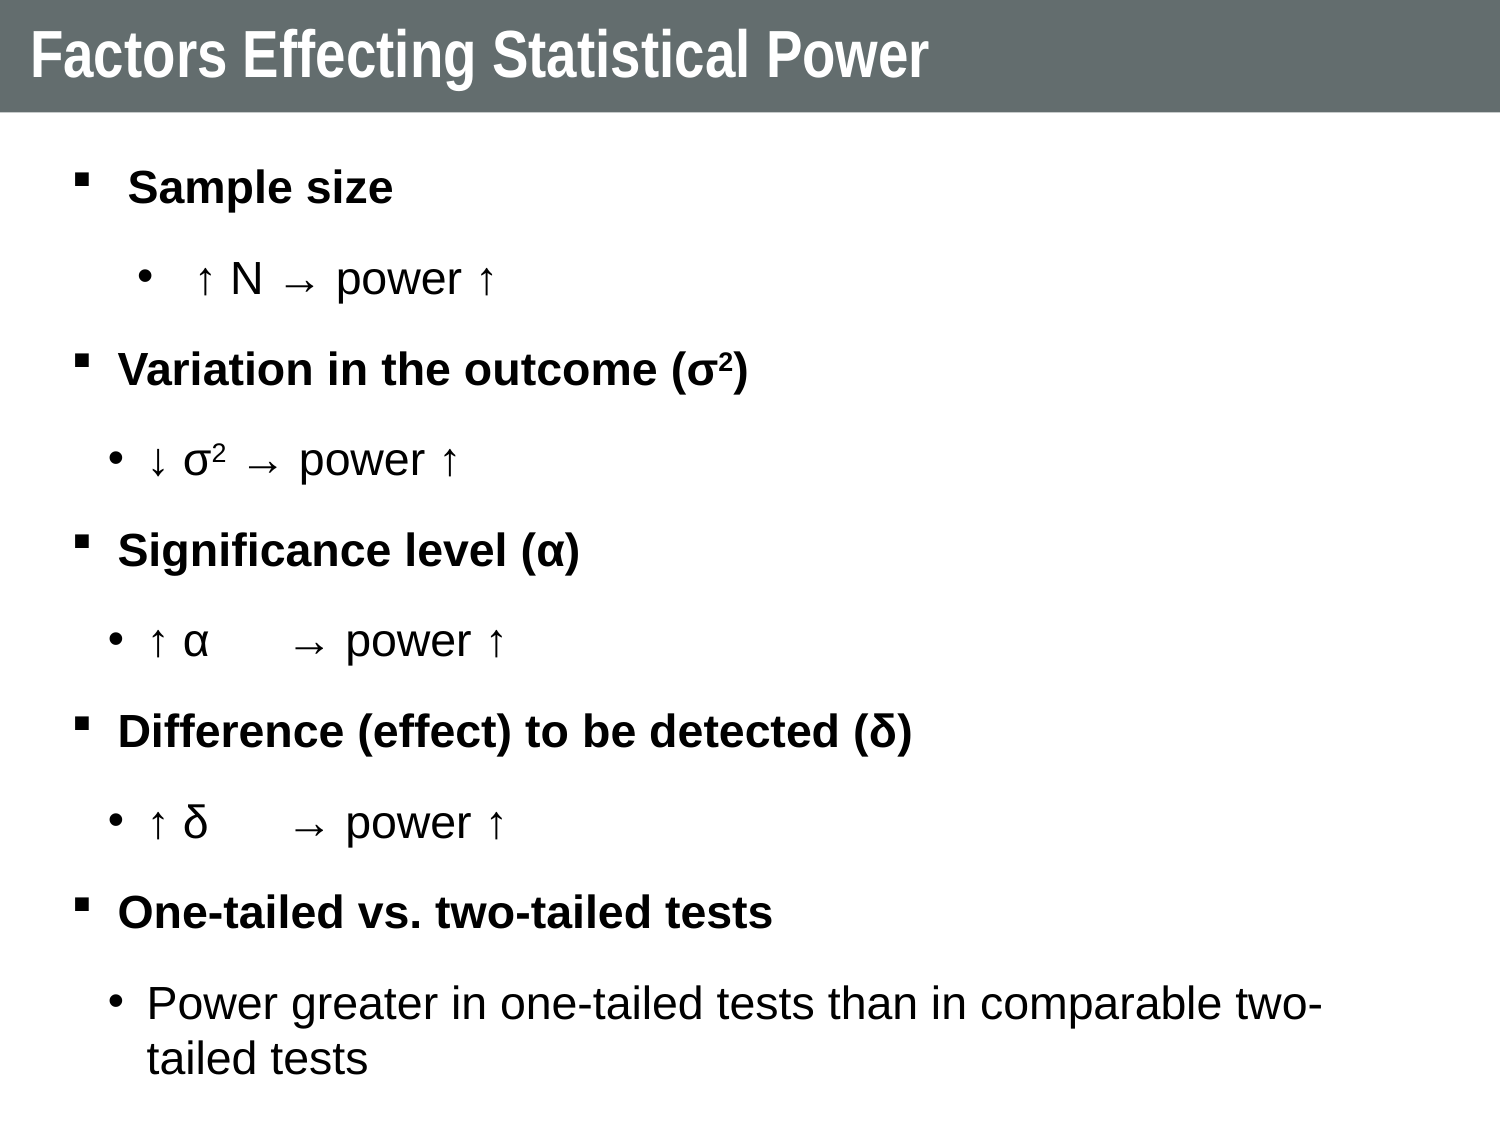

# Factors Effecting Statistical Power
Sample size
↑ N → power ↑
Variation in the outcome (σ2)
↓ σ2 → power ↑
Significance level (α)
↑ α	→ power ↑
Difference (effect) to be detected (δ)
↑ δ	→ power ↑
One-tailed vs. two-tailed tests
Power greater in one-tailed tests than in comparable two-tailed tests